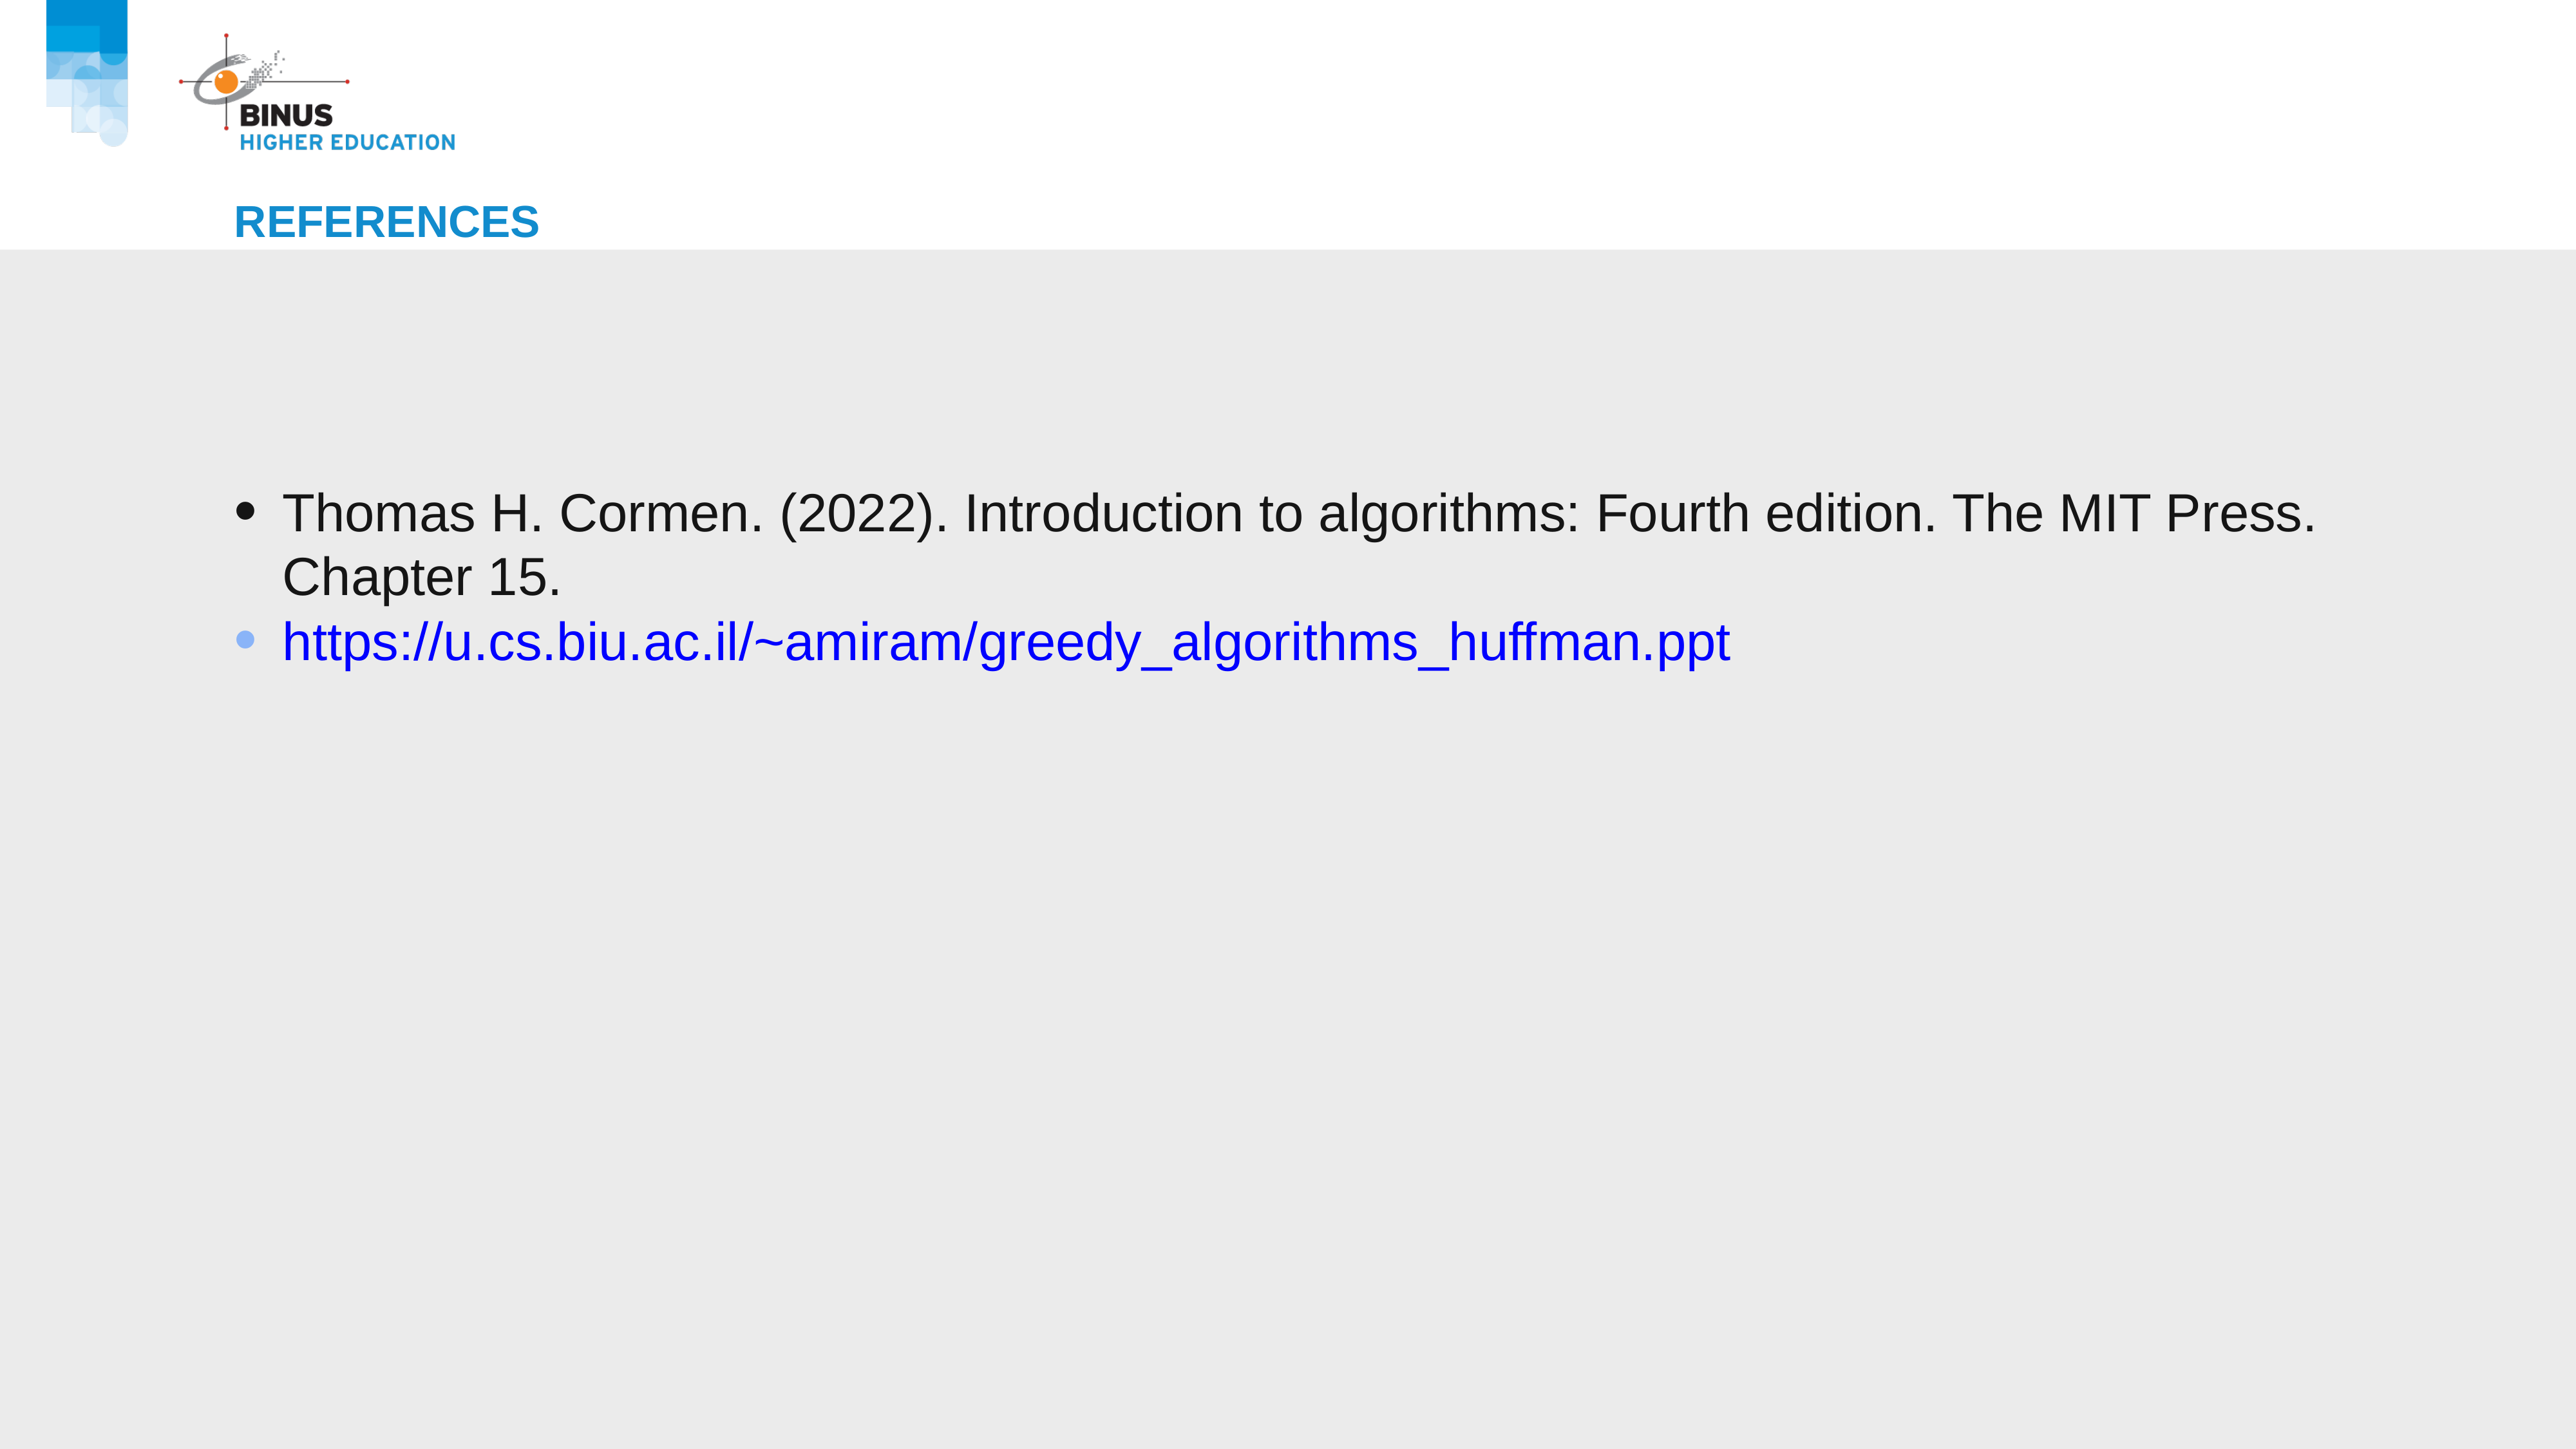

# References

Thomas H. Cormen. (2022). Introduction to algorithms: Fourth edition. The MIT Press. Chapter 15.
https://u.cs.biu.ac.il/~amiram/greedy_algorithms_huffman.ppt